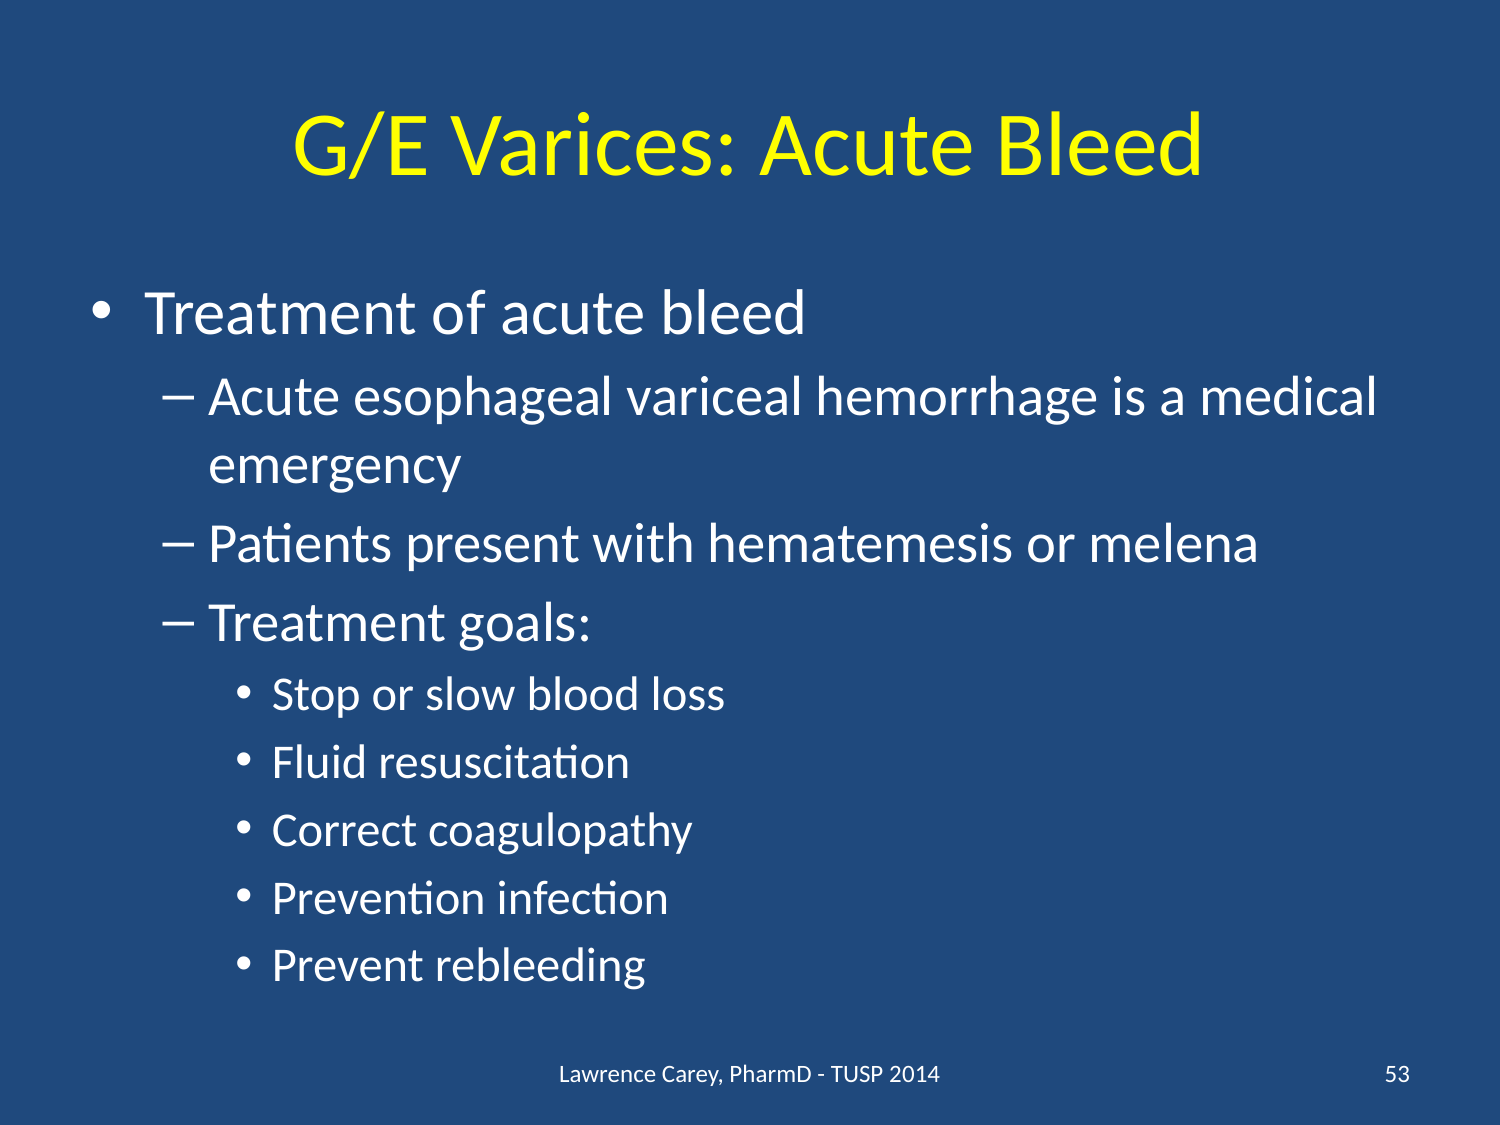

# G/E Varices: Acute Bleed
Treatment of acute bleed
Acute esophageal variceal hemorrhage is a medical emergency
Patients present with hematemesis or melena
Treatment goals:
Stop or slow blood loss
Fluid resuscitation
Correct coagulopathy
Prevention infection
Prevent rebleeding

Lawrence Carey, PharmD - TUSP 2014
53